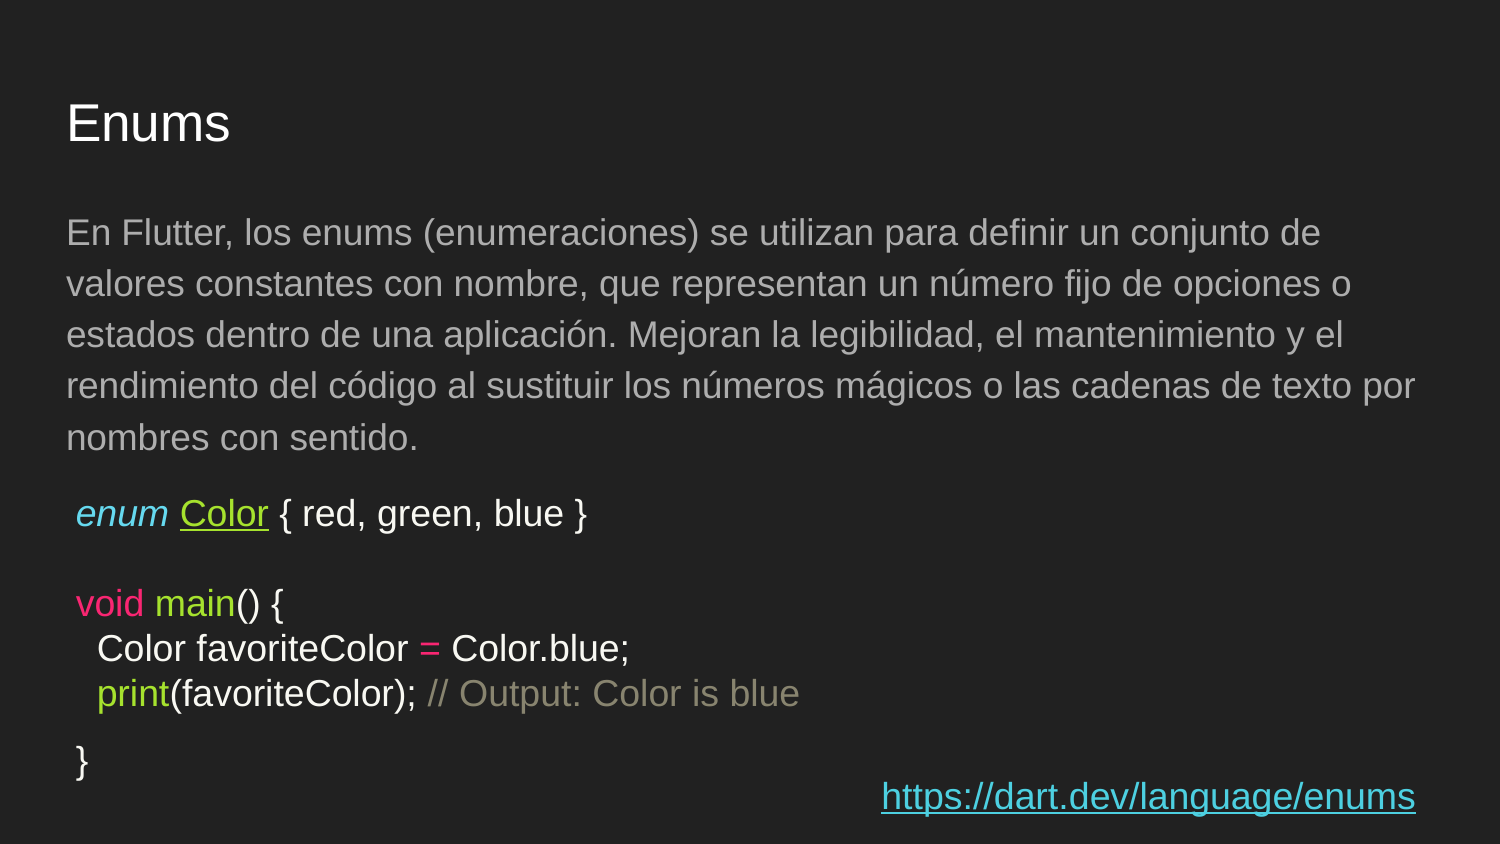

# Enums

En Flutter, los enums (enumeraciones) se utilizan para definir un conjunto de valores constantes con nombre, que representan un número fijo de opciones o estados dentro de una aplicación. Mejoran la legibilidad, el mantenimiento y el rendimiento del código al sustituir los números mágicos o las cadenas de texto por nombres con sentido.
enum Color { red, green, blue }

void main() {
  Color favoriteColor = Color.blue;
  print(favoriteColor); // Output: Color is blue
}
https://dart.dev/language/enums